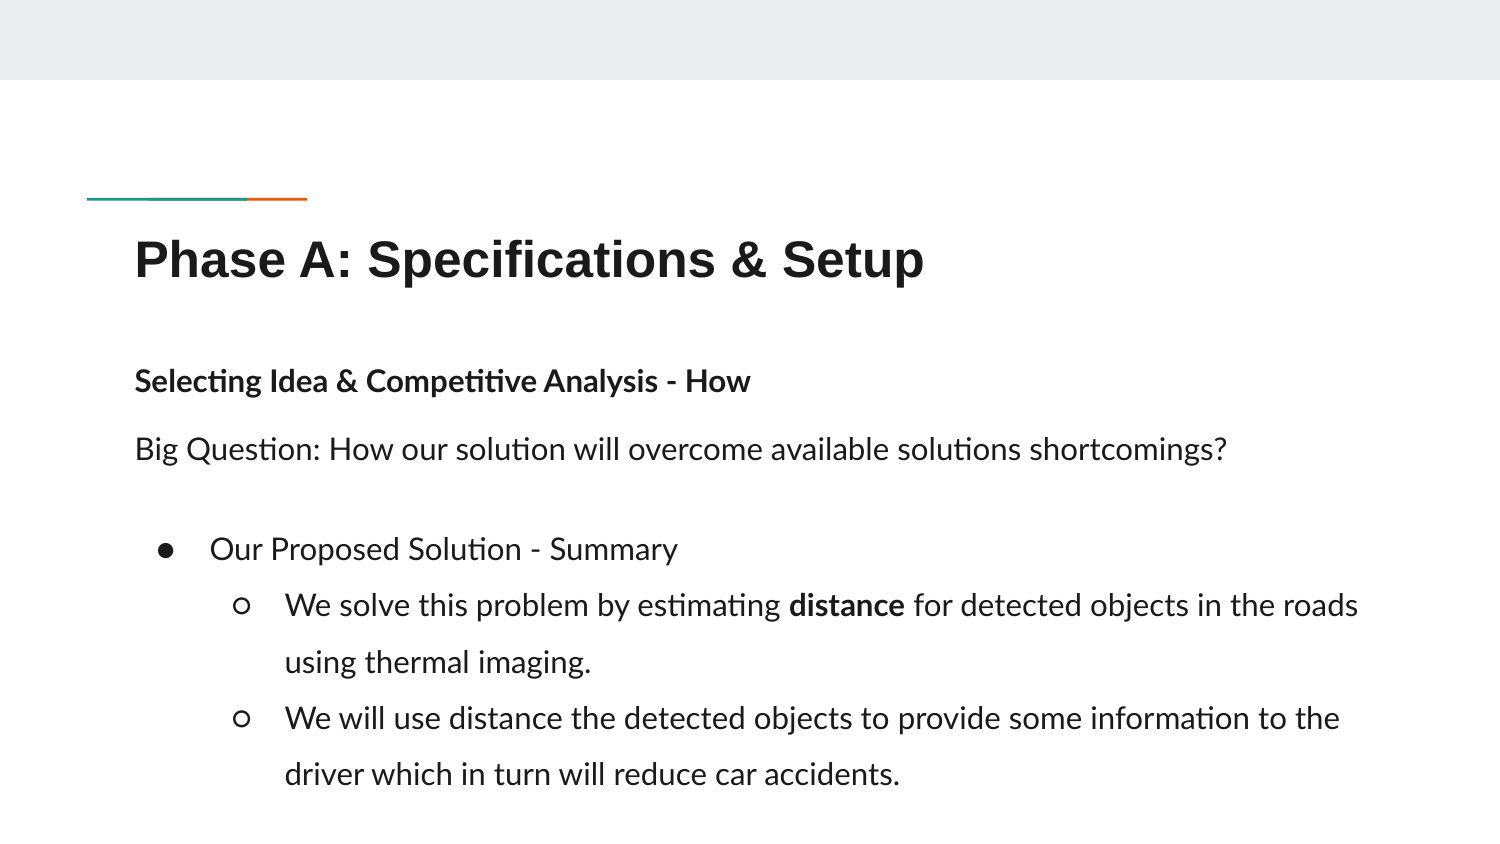

# Phase A: Specifications & Setup
Selecting Idea & Competitive Analysis - How
Big Question: How our solution will overcome available solutions shortcomings?
Our Proposed Solution - Summary
We solve this problem by estimating distance for detected objects in the roads using thermal imaging.
We will use distance the detected objects to provide some information to the driver which in turn will reduce car accidents.